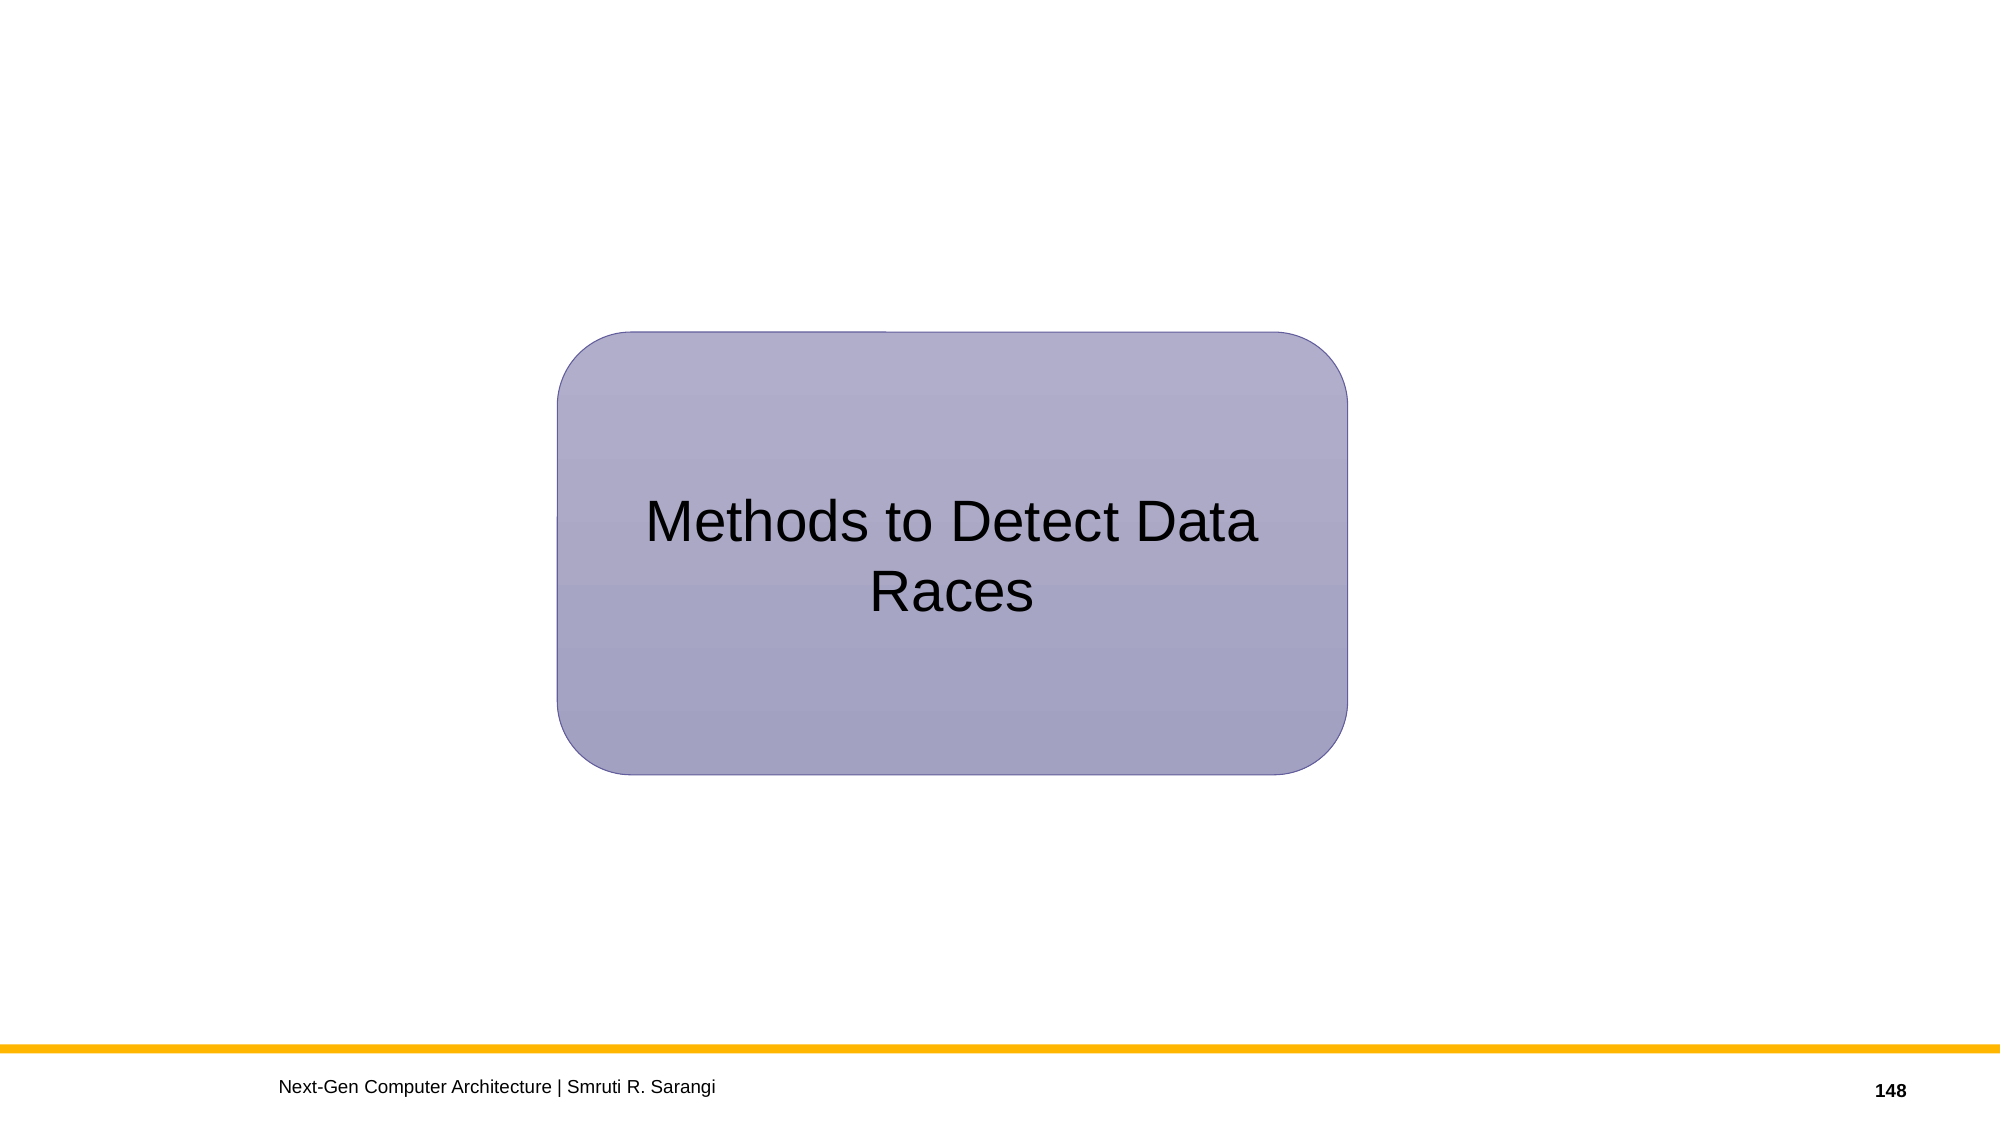

#

Methods to Detect Data Races
Next-Gen Computer Architecture | Smruti R. Sarangi
148